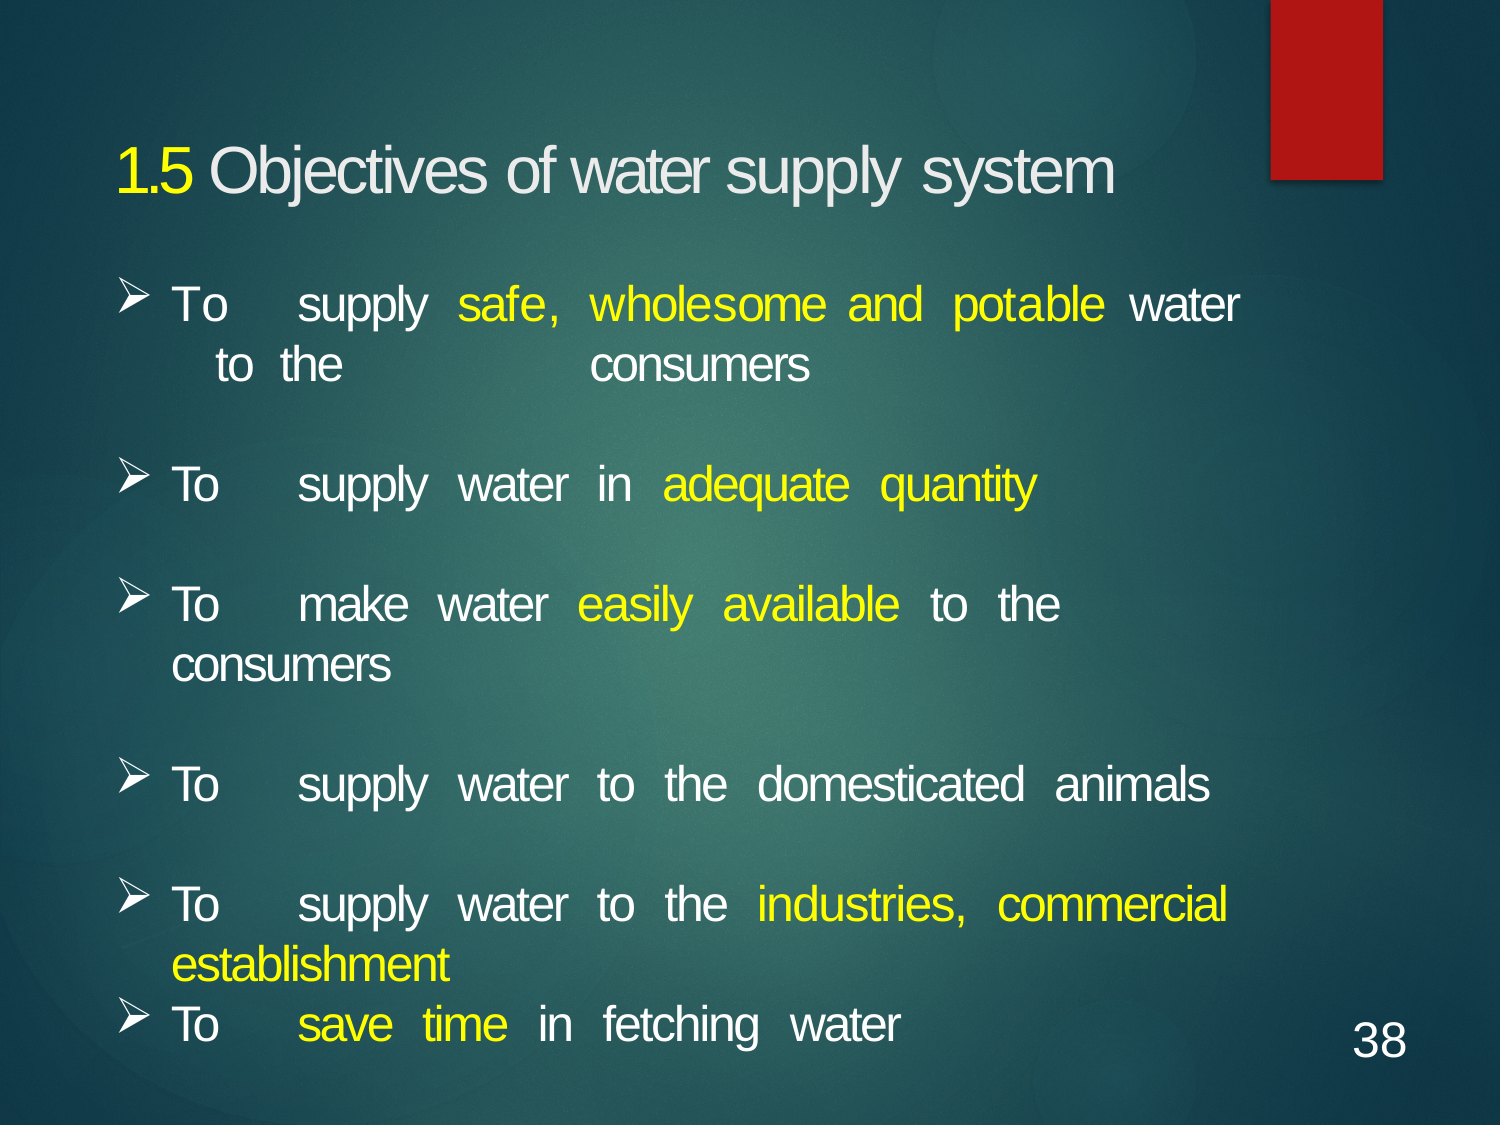

# 1.5 Objectives of water supply system
To	supply	safe,	wholesome	and	potable	water	to  the		consumers
To	supply	water	in	adequate	quantity
To	make	water	easily	available	to	the	consumers
To	supply	water	to	the	domesticated	animals
To	supply	water	to	the	industries,	commercial
 establishment
To	save	time	in	fetching	water
38